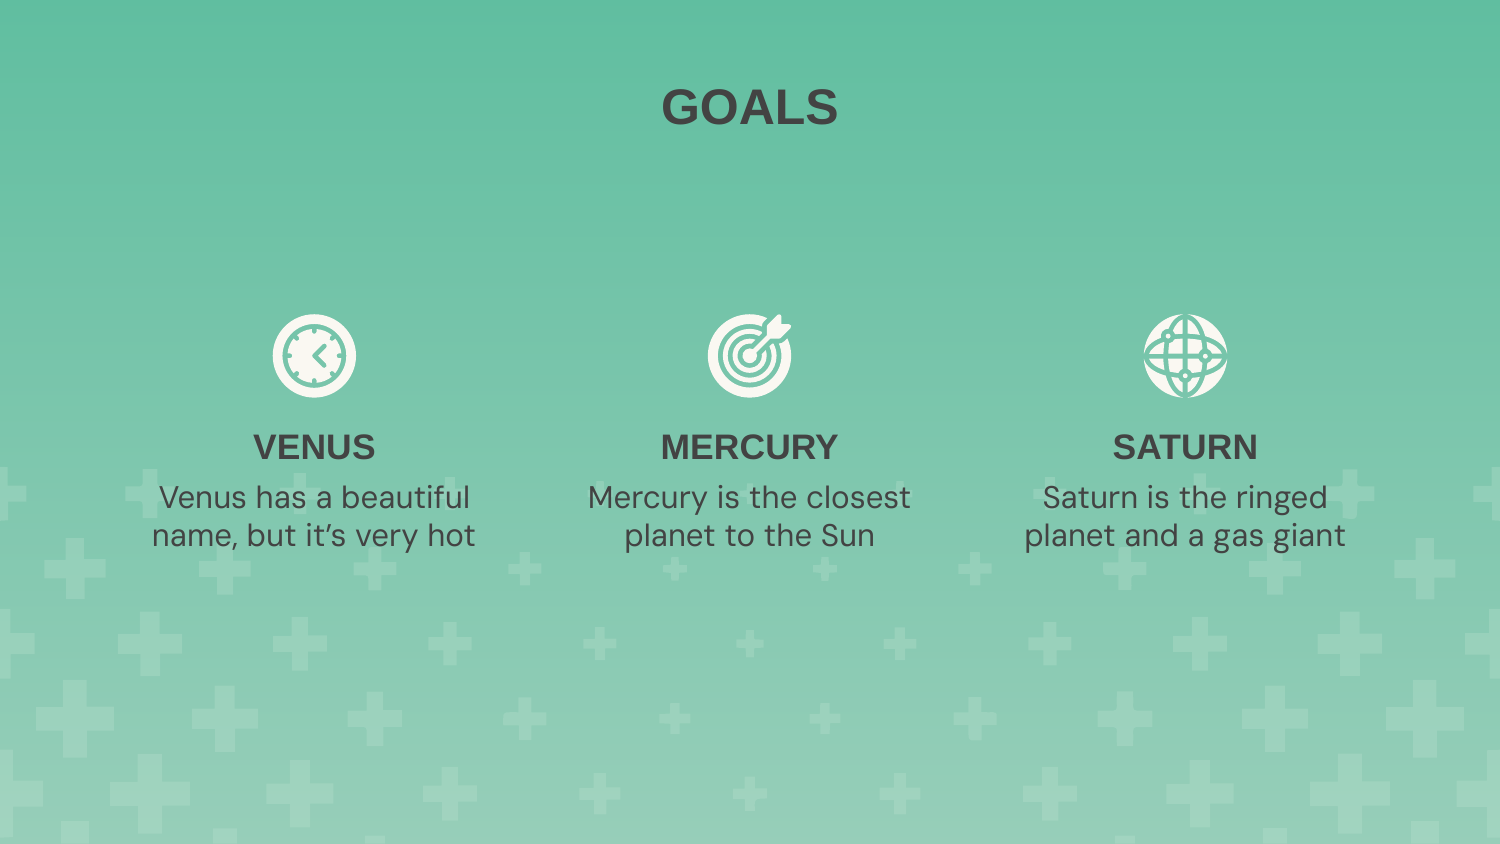

GOALS

# VENUS
MERCURY
SATURN
Mercury is the closest planet to the Sun
Venus has a beautiful name, but it’s very hot
Saturn is the ringed planet and a gas giant